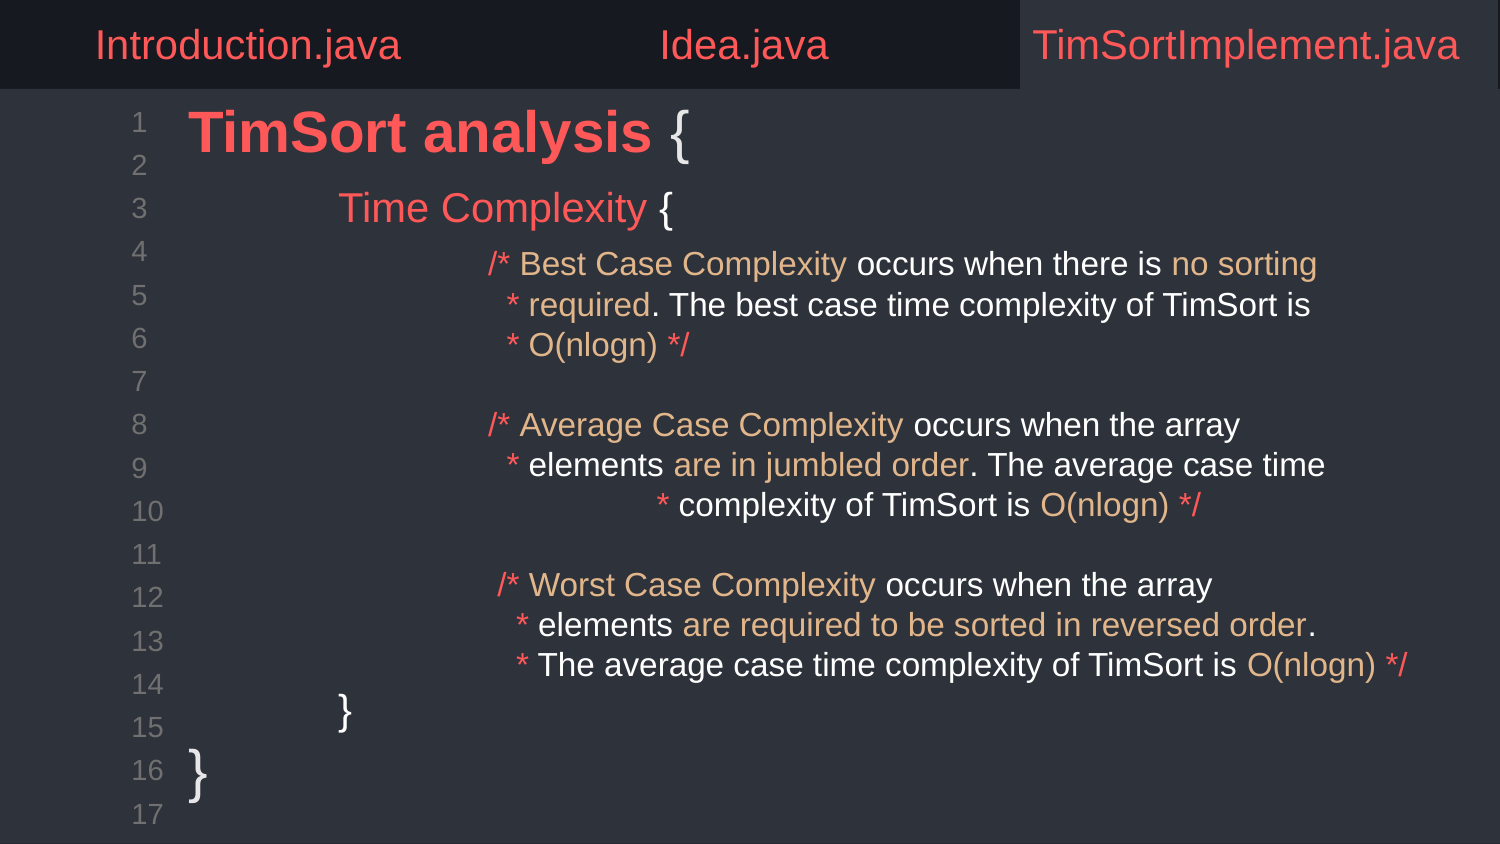

Introduction.java
Idea.java
TimSortImplement.java

TimSort analysis {
	Time Complexity {
		/* Best Case Complexity occurs when there is no sorting 		     	  * required. The best case time complexity of TimSort is 		     	  * O(nlogn) */

		/* Average Case Complexity occurs when the array 		        	  * elements are in jumbled order. The average case time   	                         		  * complexity of TimSort is O(nlogn) */

		 /* Worst Case Complexity occurs when the array 		     	      	   * elements are required to be sorted in reversed order. 		      	   * The average case time complexity of TimSort is O(nlogn) */
	}
}